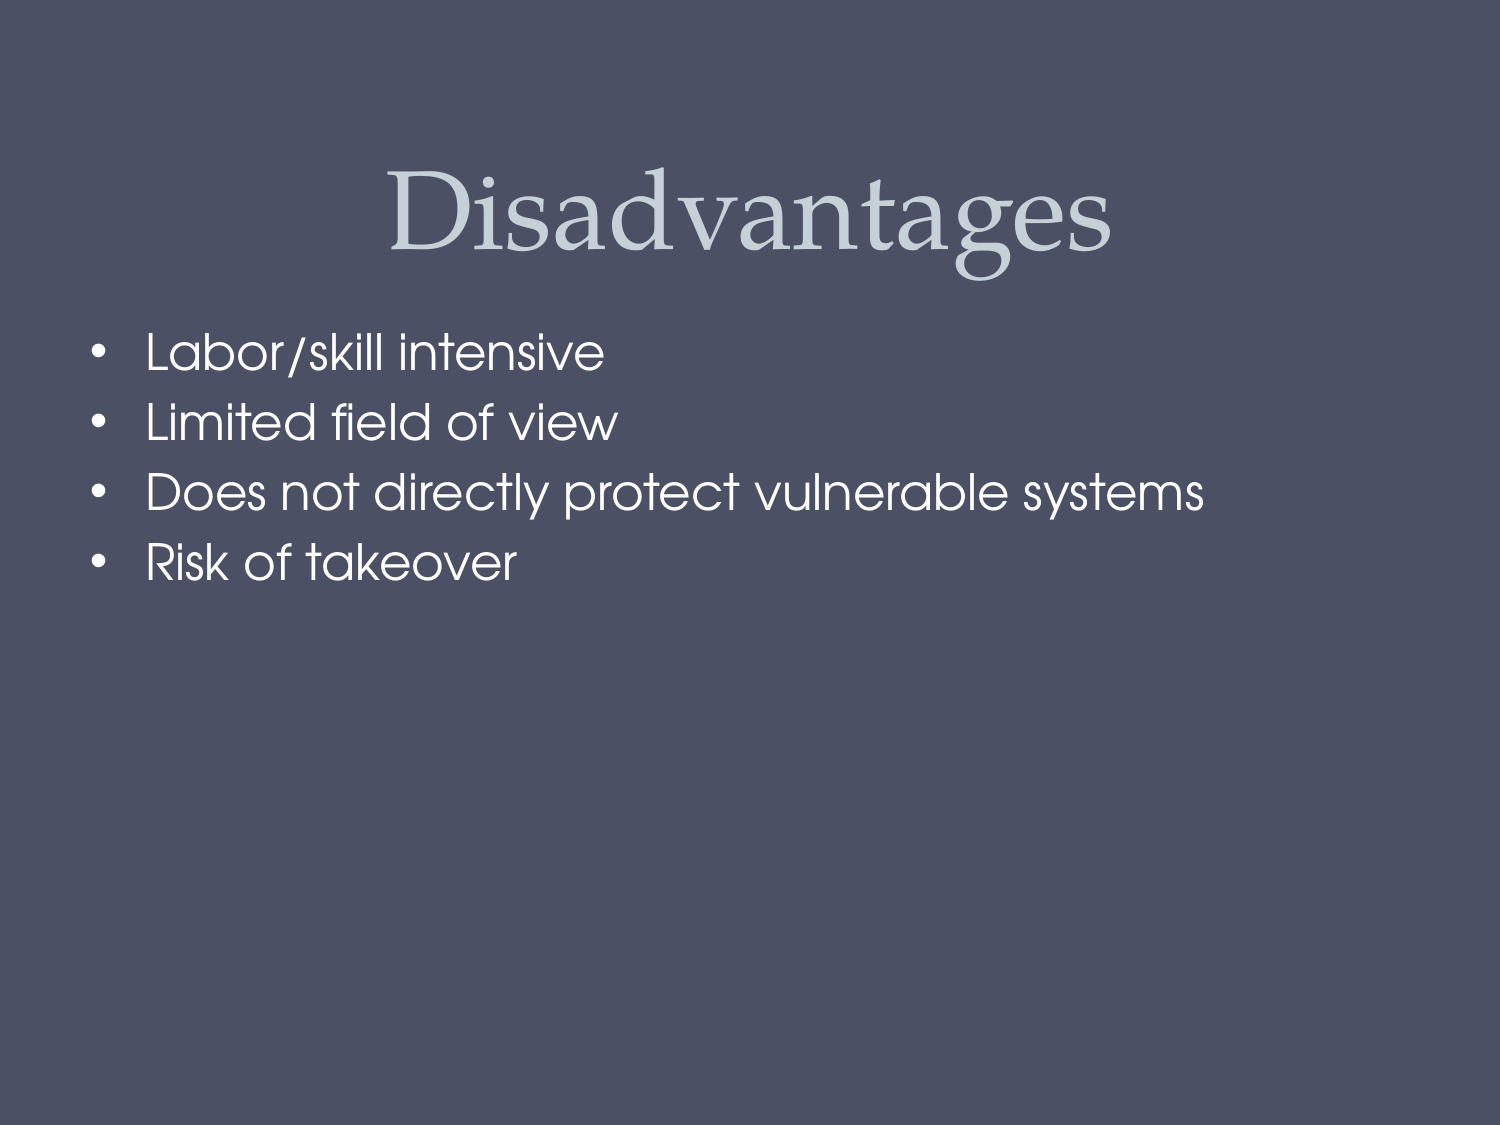

# Disadvantages
Labor/skill intensive
Limited field of view
Does not directly protect vulnerable systems
Risk of takeover